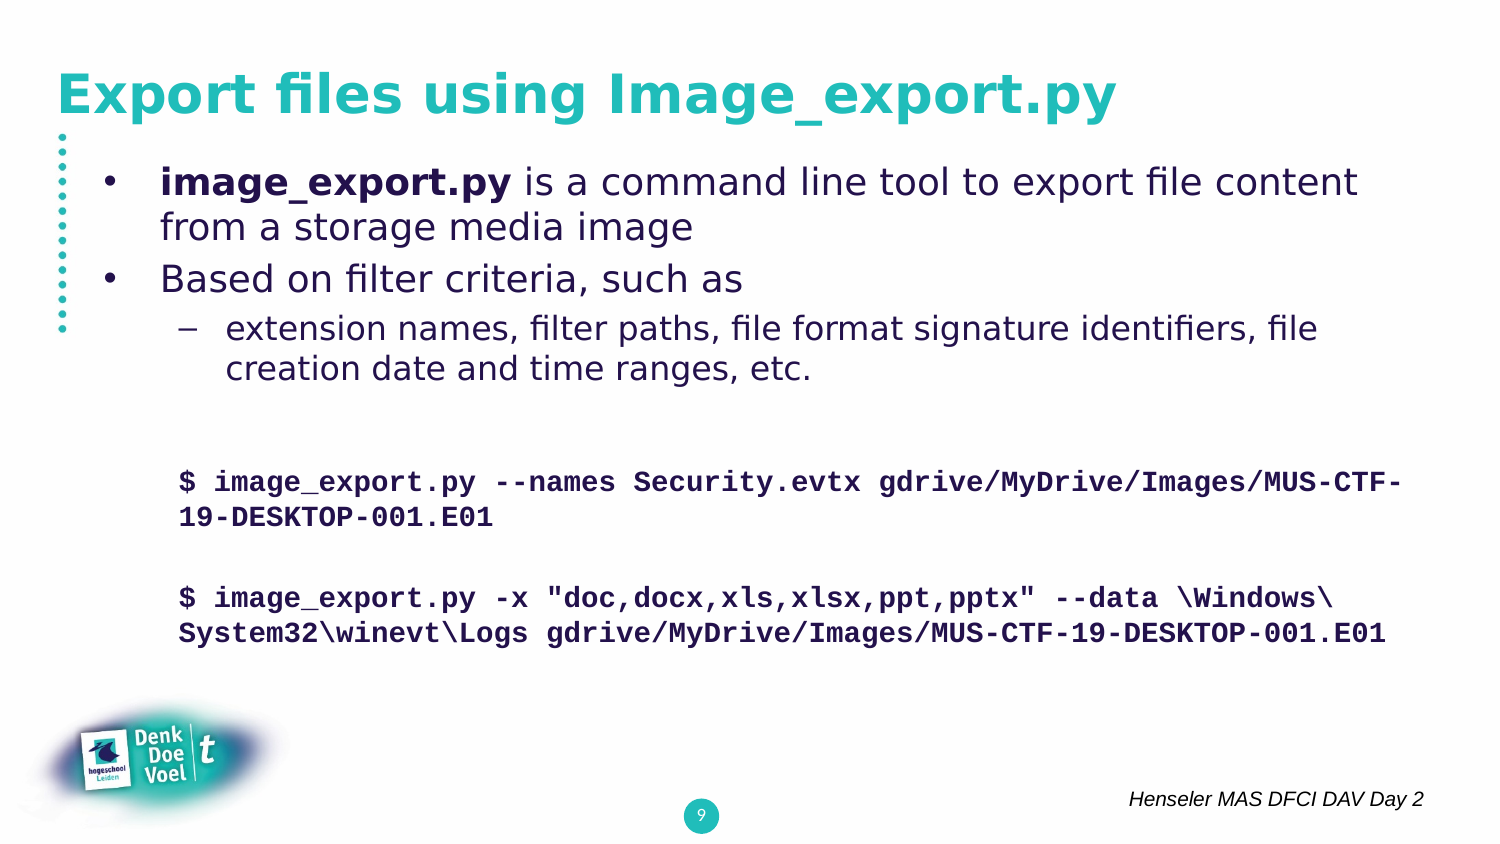

# Export files using Image_export.py
image_export.py is a command line tool to export file content from a storage media image
Based on filter criteria, such as
extension names, filter paths, file format signature identifiers, file creation date and time ranges, etc.

$ image_export.py --names Security.evtx gdrive/MyDrive/Images/MUS-CTF-19-DESKTOP-001.E01

$ image_export.py -x "doc,docx,xls,xlsx,ppt,pptx" --data \Windows\System32\winevt\Logs gdrive/MyDrive/Images/MUS-CTF-19-DESKTOP-001.E01